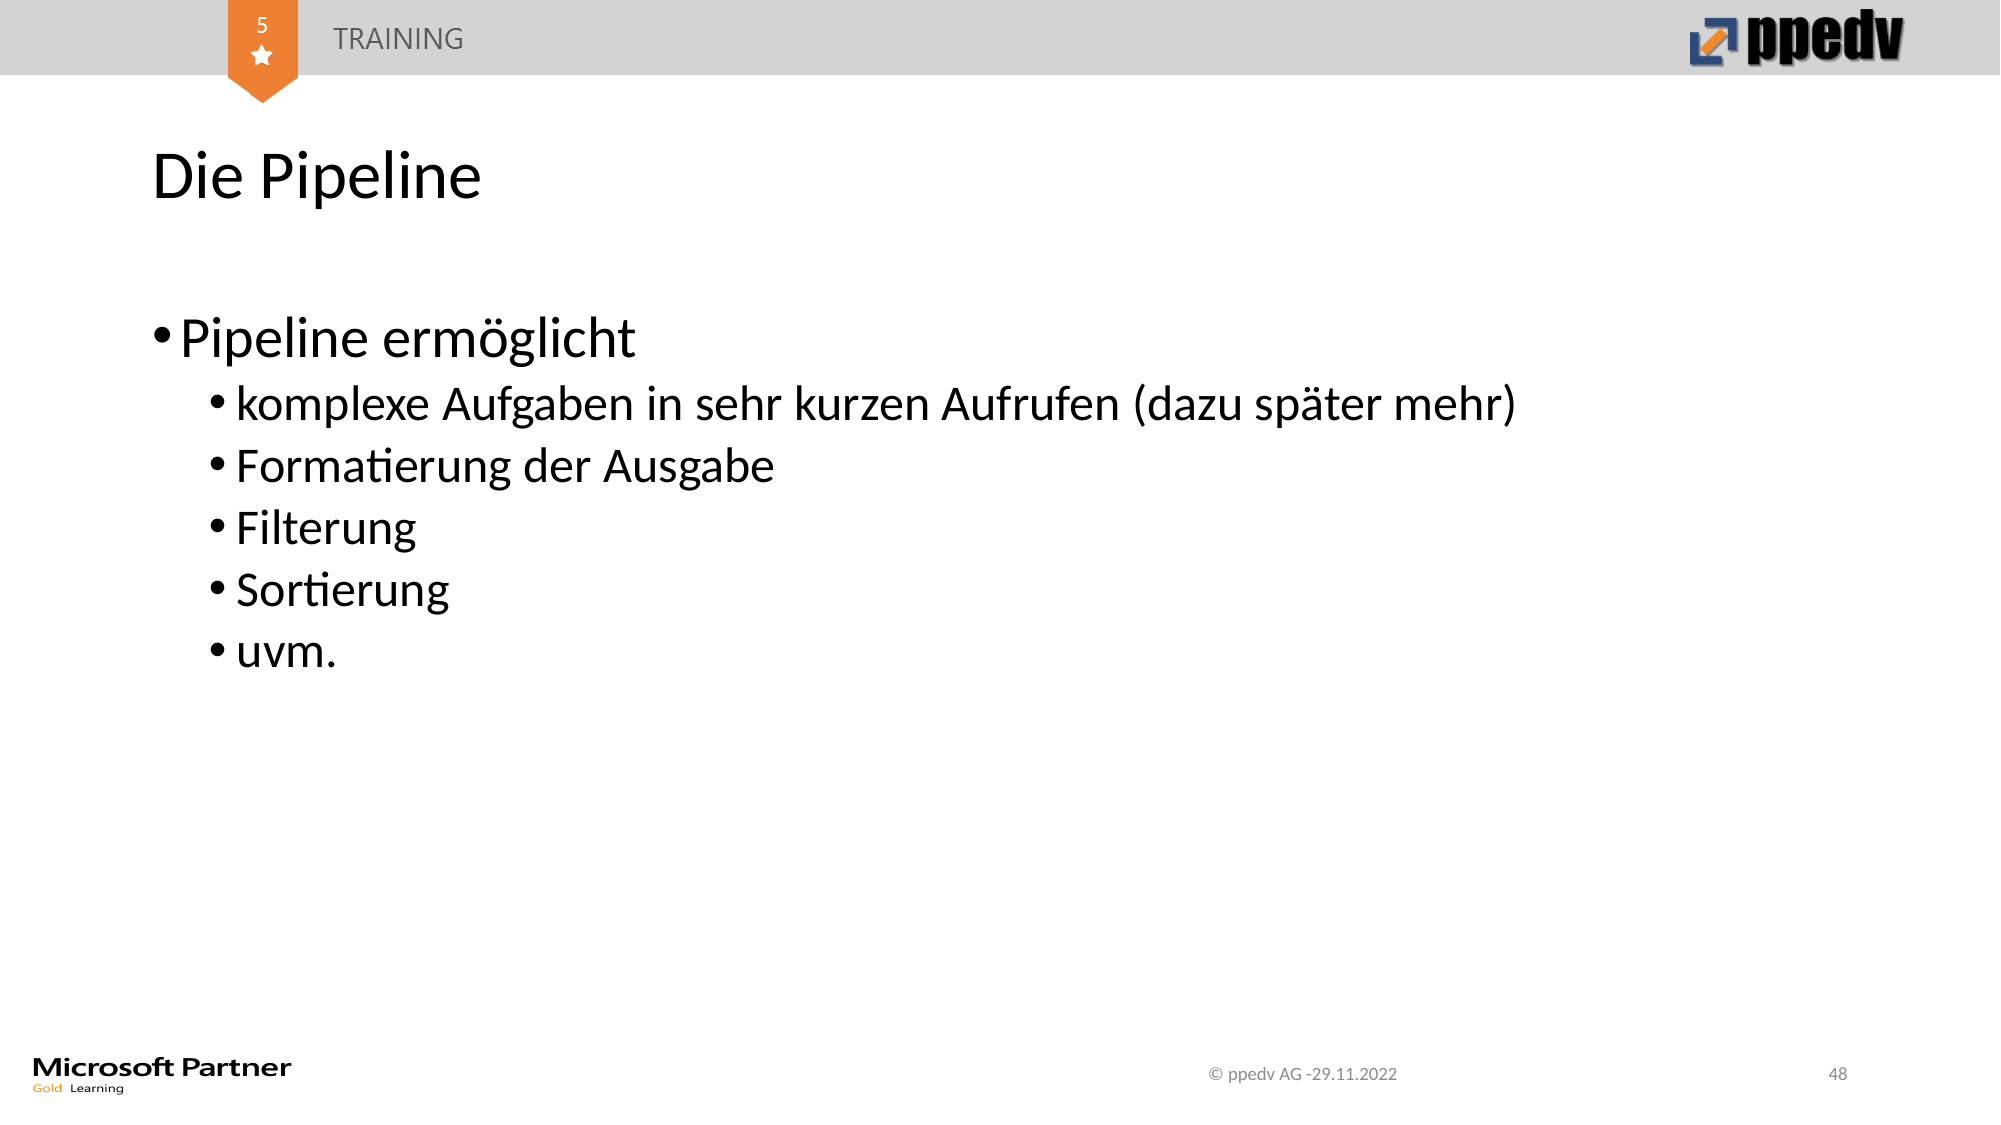

# Die Pipeline
Pipeline ermöglicht
komplexe Aufgaben in sehr kurzen Aufrufen (dazu später mehr)
Formatierung der Ausgabe
Filterung
Sortierung
uvm.

© ppedv AG -29.11.2022
48